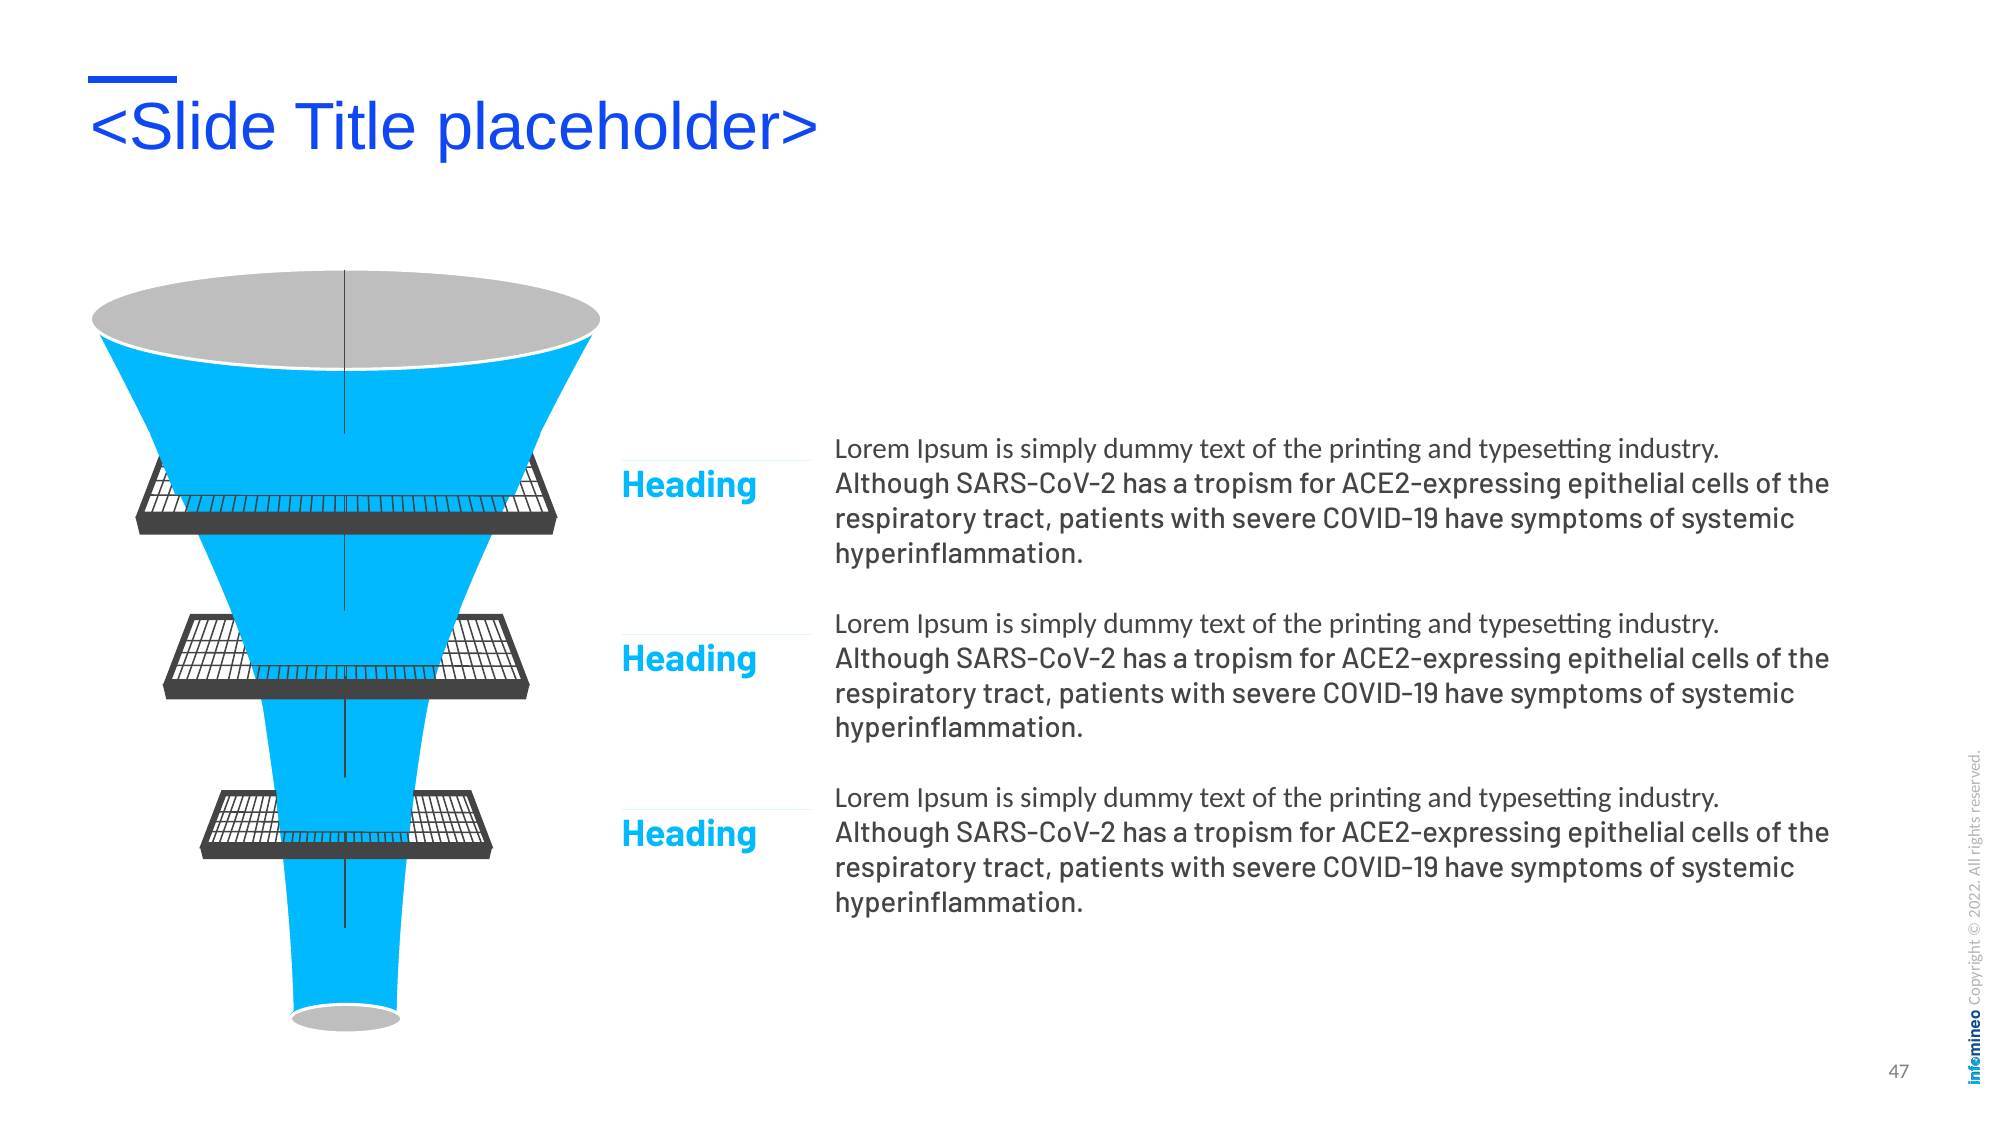

# <Slide Title placeholder>

Lorem Ipsum is simply dummy text of the printing and typesetting industry.
Although SARS-CoV-2 has a tropism for ACE2-expressing epithelial cells of the respiratory tract, patients with severe COVID‑19 have symptoms of systemic hyperinflammation.

Heading

Lorem Ipsum is simply dummy text of the printing and typesetting industry.
Although SARS-CoV-2 has a tropism for ACE2-expressing epithelial cells of the respiratory tract, patients with severe COVID‑19 have symptoms of systemic hyperinflammation.

Heading

Lorem Ipsum is simply dummy text of the printing and typesetting industry.
Although SARS-CoV-2 has a tropism for ACE2-expressing epithelial cells of the respiratory tract, patients with severe COVID‑19 have symptoms of systemic hyperinflammation.

Heading